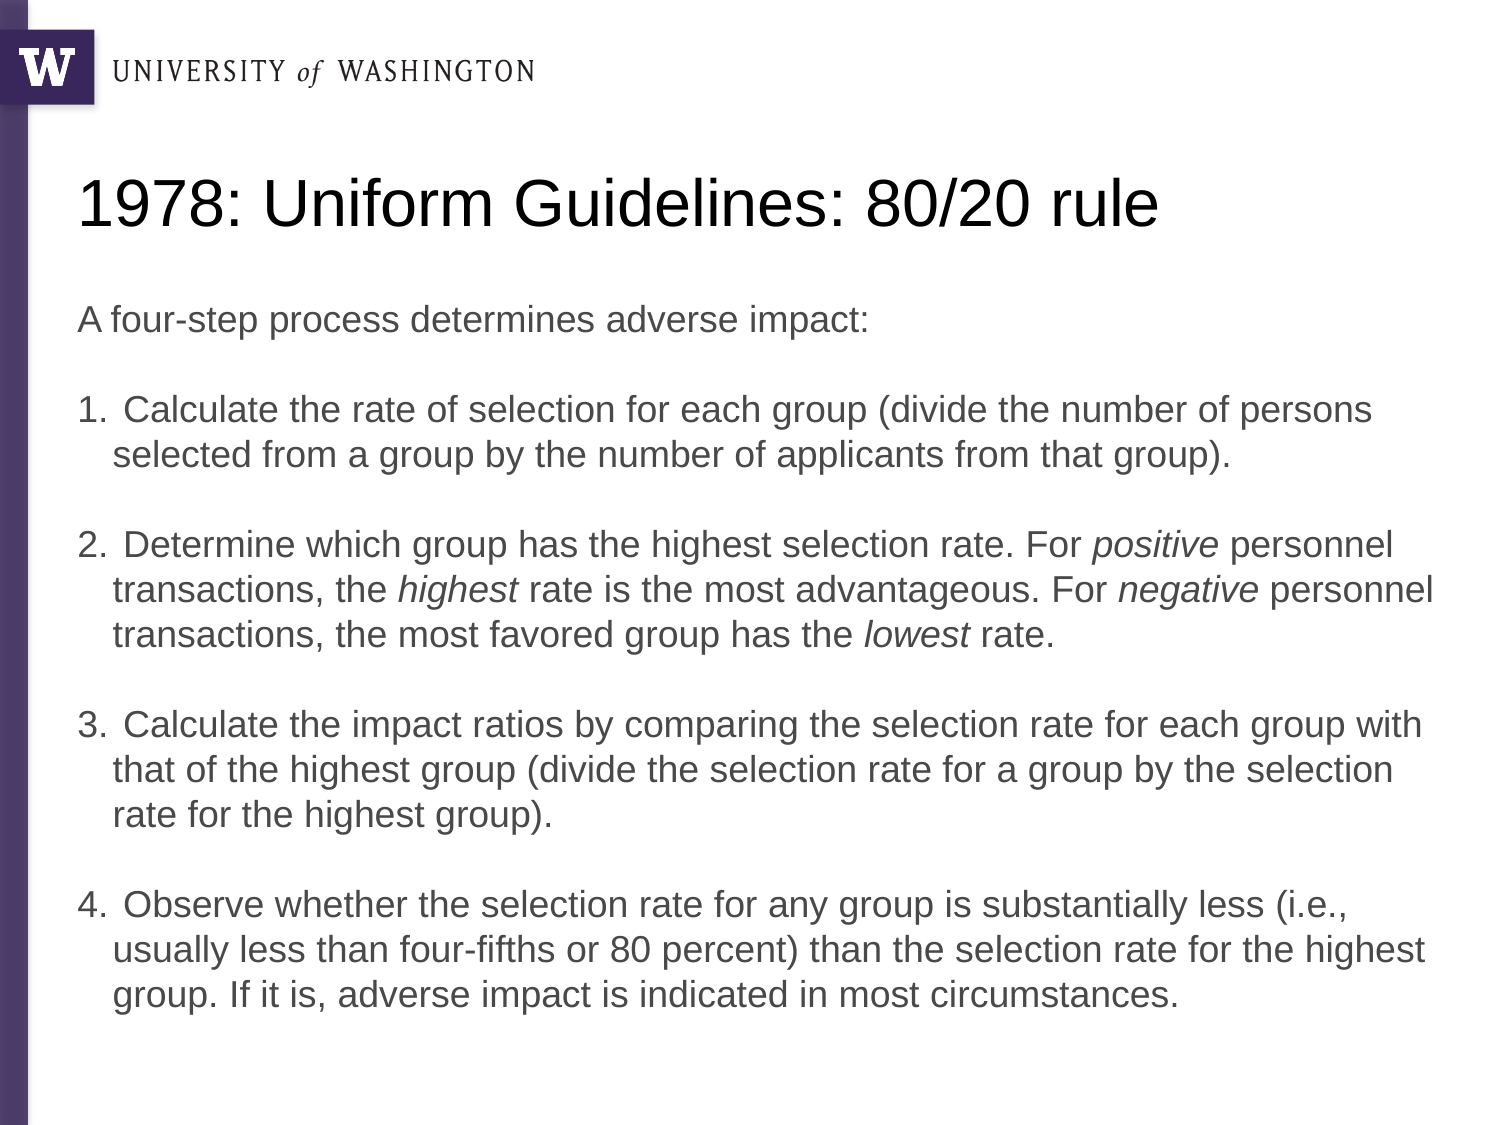

# 1978: Uniform Guidelines: 80/20 rule
A four-step process determines adverse impact:

 Calculate the rate of selection for each group (divide the number of persons selected from a group by the number of applicants from that group).

 Determine which group has the highest selection rate. For positive personnel transactions, the highest rate is the most advantageous. For negative personnel transactions, the most favored group has the lowest rate.

 Calculate the impact ratios by comparing the selection rate for each group with that of the highest group (divide the selection rate for a group by the selection rate for the highest group).

 Observe whether the selection rate for any group is substantially less (i.e., usually less than four-fifths or 80 percent) than the selection rate for the highest group. If it is, adverse impact is indicated in most circumstances.